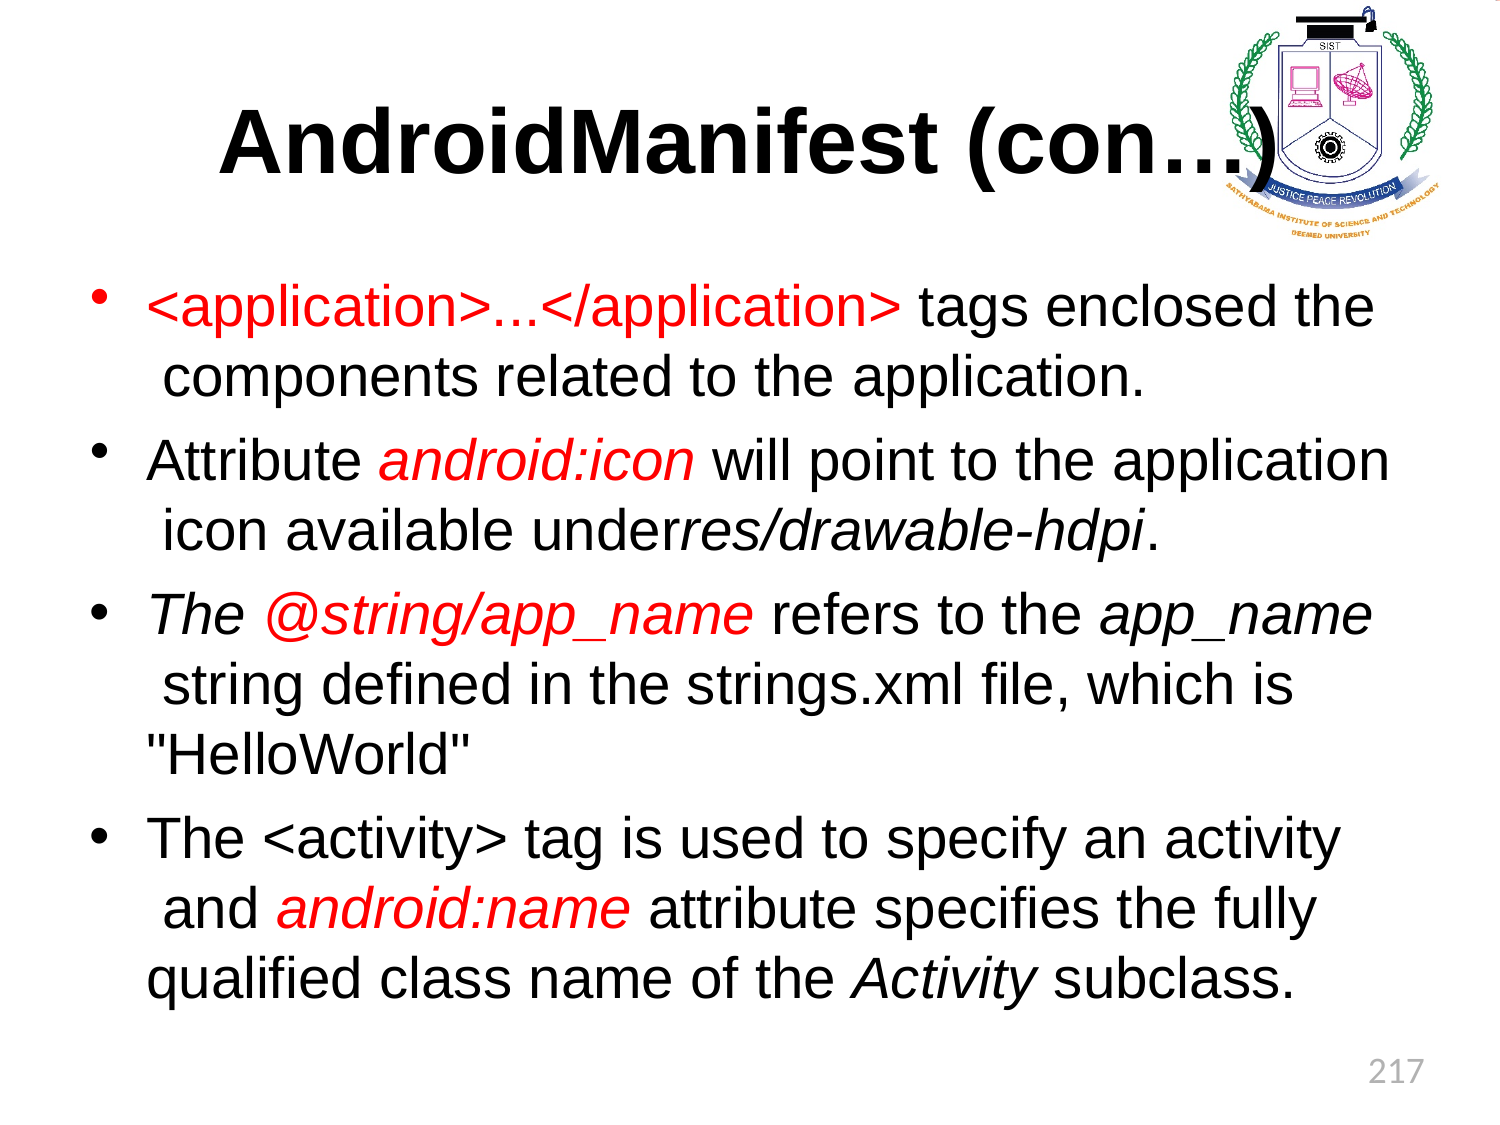

# AndroidManifest (con…)
<application>...</application> tags enclosed the  components related to the application.
Attribute android:icon will point to the application  icon available underres/drawable-hdpi.
The @string/app_name refers to the app_name  string defined in the strings.xml file, which is  "HelloWorld"
The <activity> tag is used to specify an activity  and android:name attribute specifies the fully  qualified class name of the Activity subclass.
217